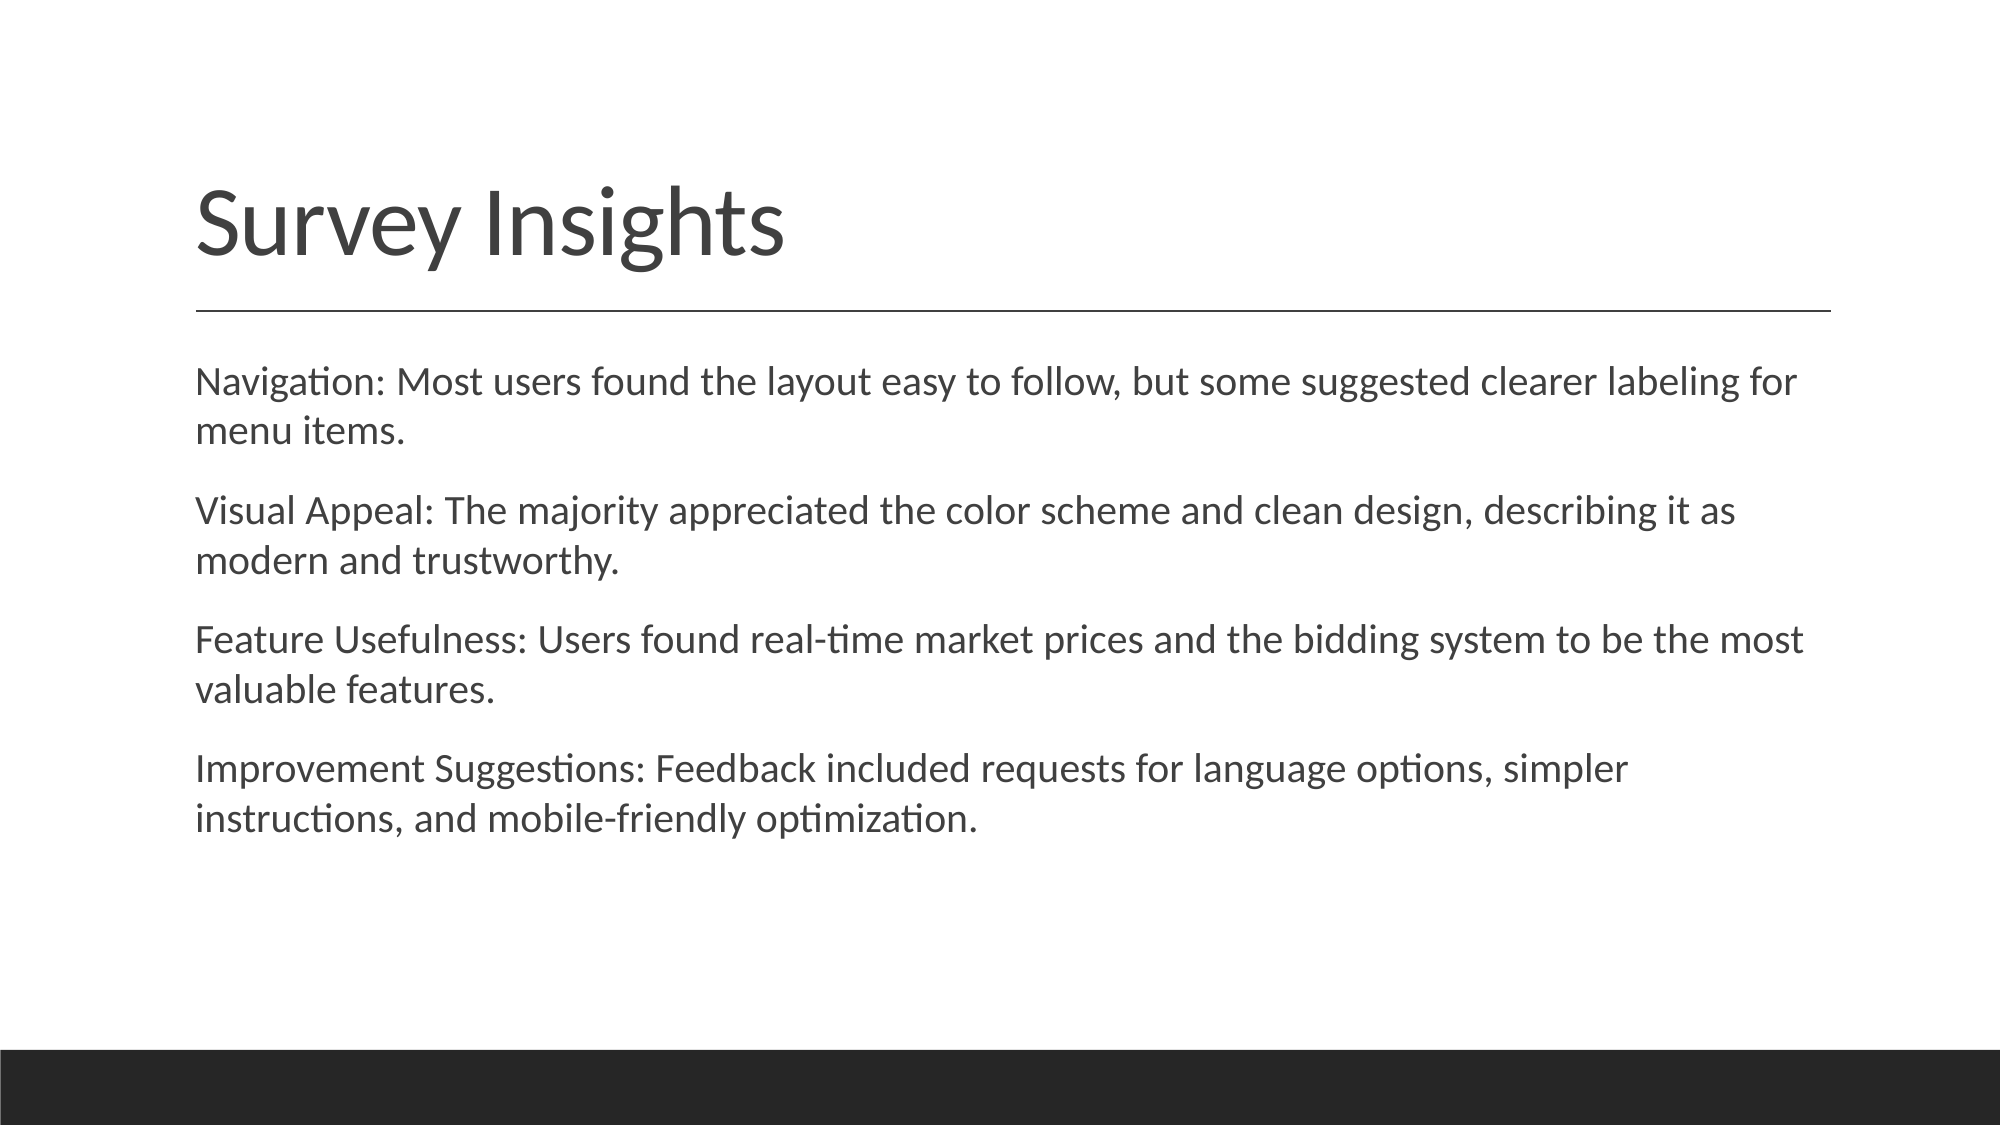

# Survey Insights
Navigation: Most users found the layout easy to follow, but some suggested clearer labeling for menu items.
Visual Appeal: The majority appreciated the color scheme and clean design, describing it as modern and trustworthy.
Feature Usefulness: Users found real-time market prices and the bidding system to be the most valuable features.
Improvement Suggestions: Feedback included requests for language options, simpler instructions, and mobile-friendly optimization.